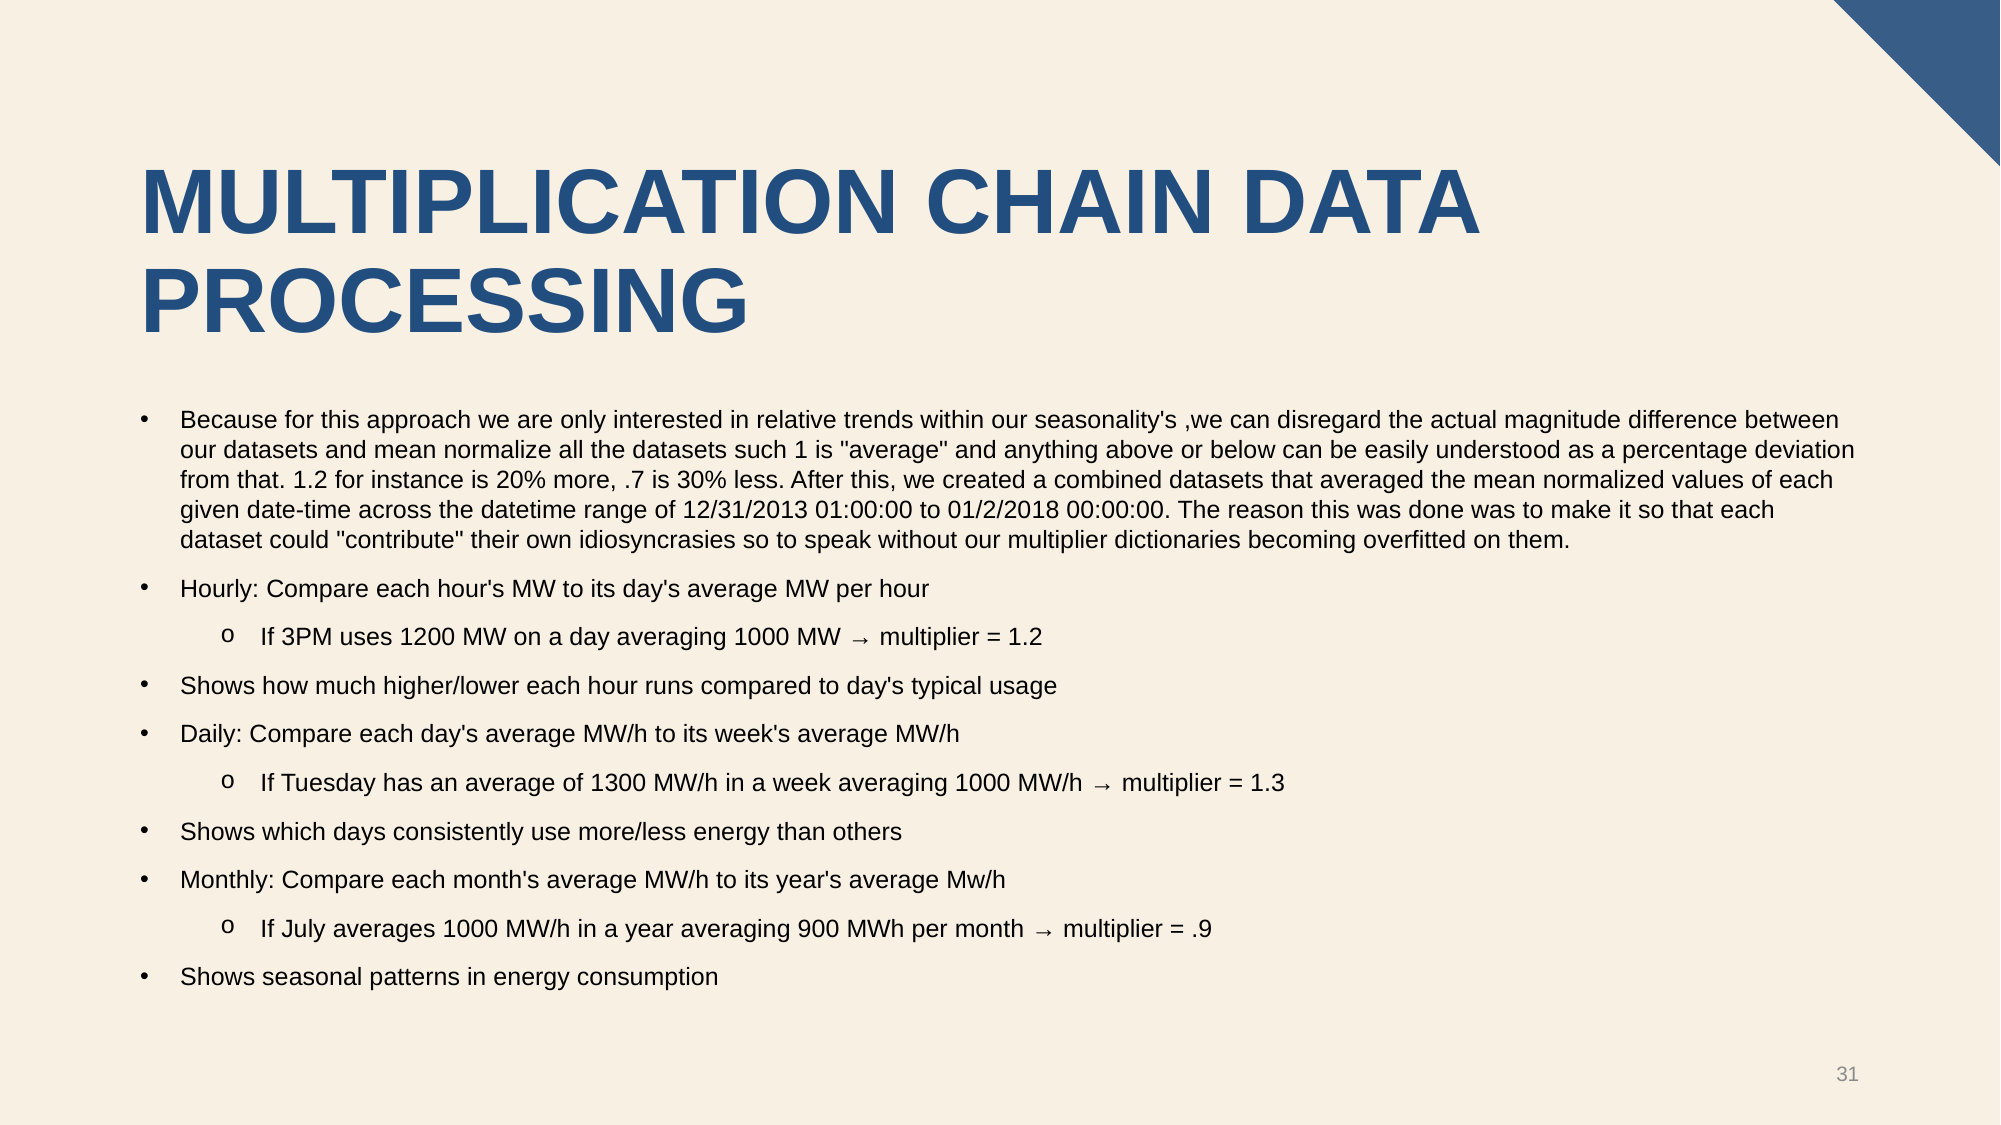

# Multiplication chain DATA Processing
Because for this approach we are only interested in relative trends within our seasonality's ,we can disregard the actual magnitude difference between our datasets and mean normalize all the datasets such 1 is "average" and anything above or below can be easily understood as a percentage deviation from that. 1.2 for instance is 20% more, .7 is 30% less. After this, we created a combined datasets that averaged the mean normalized values of each given date-time across the datetime range of 12/31/2013 01:00:00 to 01/2/2018 00:00:00. The reason this was done was to make it so that each dataset could "contribute" their own idiosyncrasies so to speak without our multiplier dictionaries becoming overfitted on them.
Hourly: Compare each hour's MW to its day's average MW per hour
If 3PM uses 1200 MW on a day averaging 1000 MW → multiplier = 1.2
Shows how much higher/lower each hour runs compared to day's typical usage
Daily: Compare each day's average MW/h to its week's average MW/h
If Tuesday has an average of 1300 MW/h in a week averaging 1000 MW/h → multiplier = 1.3
Shows which days consistently use more/less energy than others
Monthly: Compare each month's average MW/h to its year's average Mw/h
If July averages 1000 MW/h in a year averaging 900 MWh per month → multiplier = .9
Shows seasonal patterns in energy consumption

31